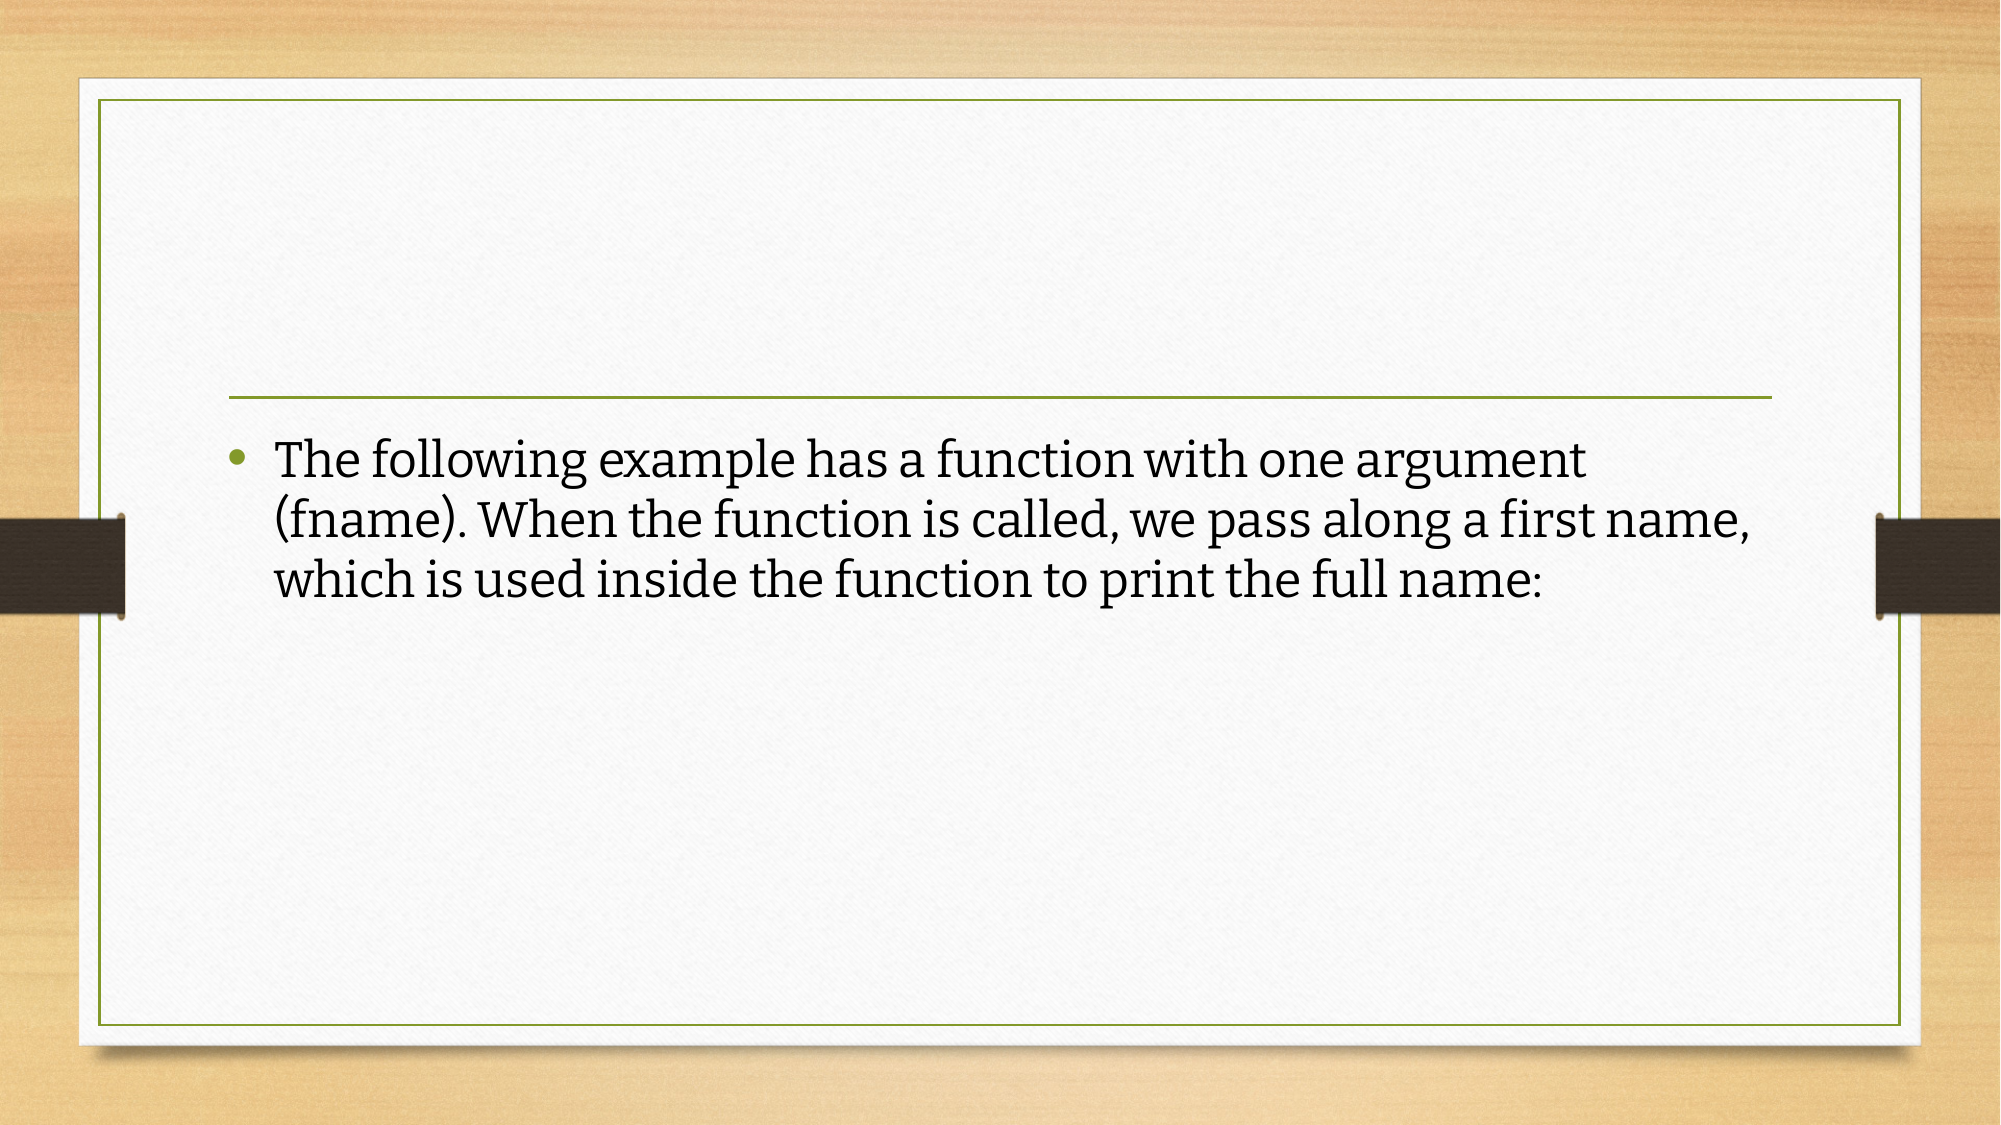

#
The following example has a function with one argument (fname). When the function is called, we pass along a first name, which is used inside the function to print the full name: